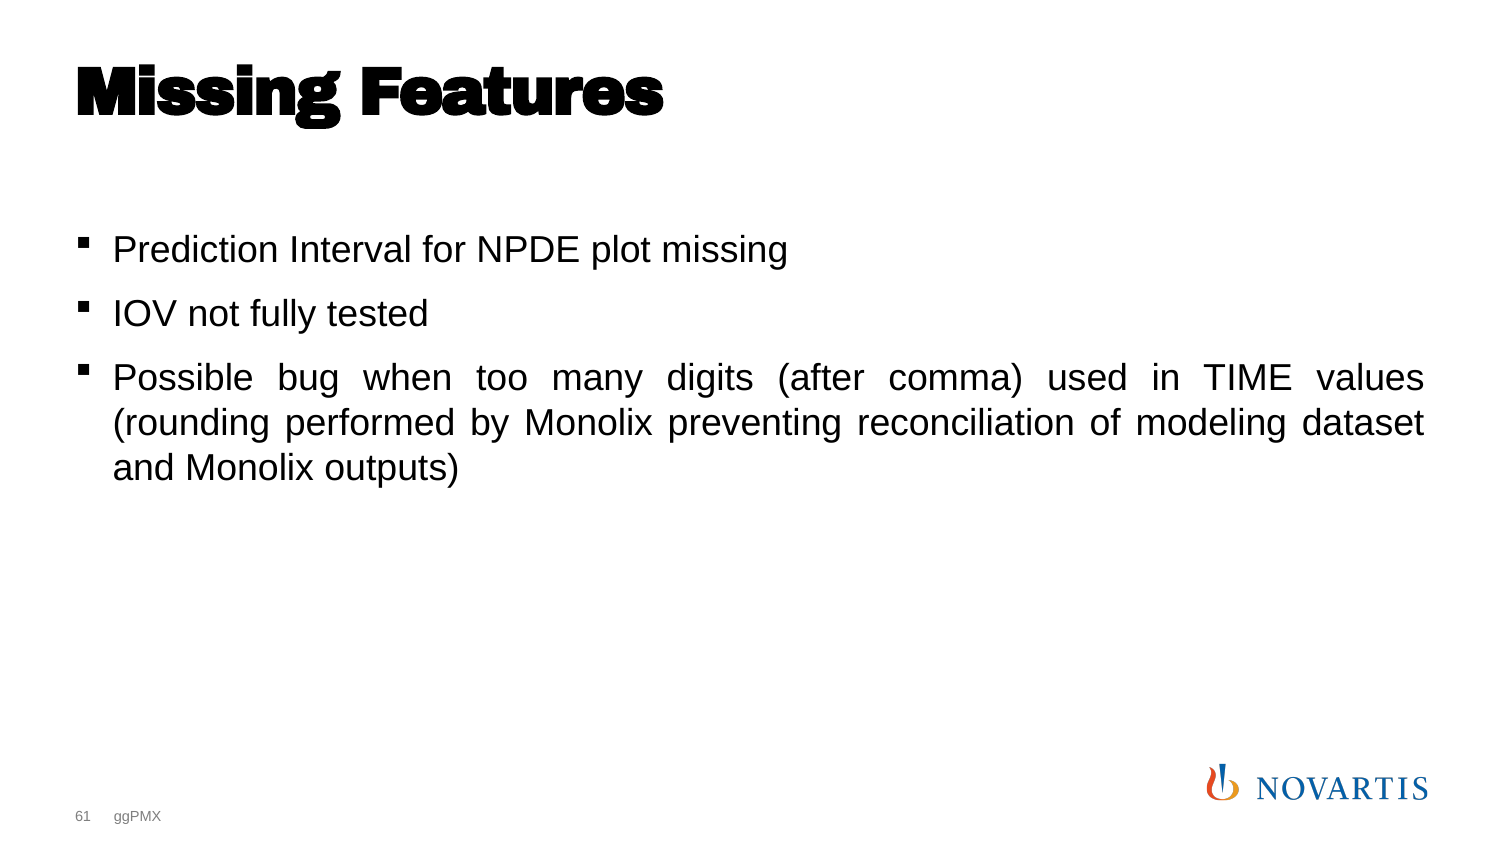

# Missing Features
Prediction Interval for NPDE plot missing
IOV not fully tested
Possible bug when too many digits (after comma) used in TIME values (rounding performed by Monolix preventing reconciliation of modeling dataset and Monolix outputs)

61
ggPMX